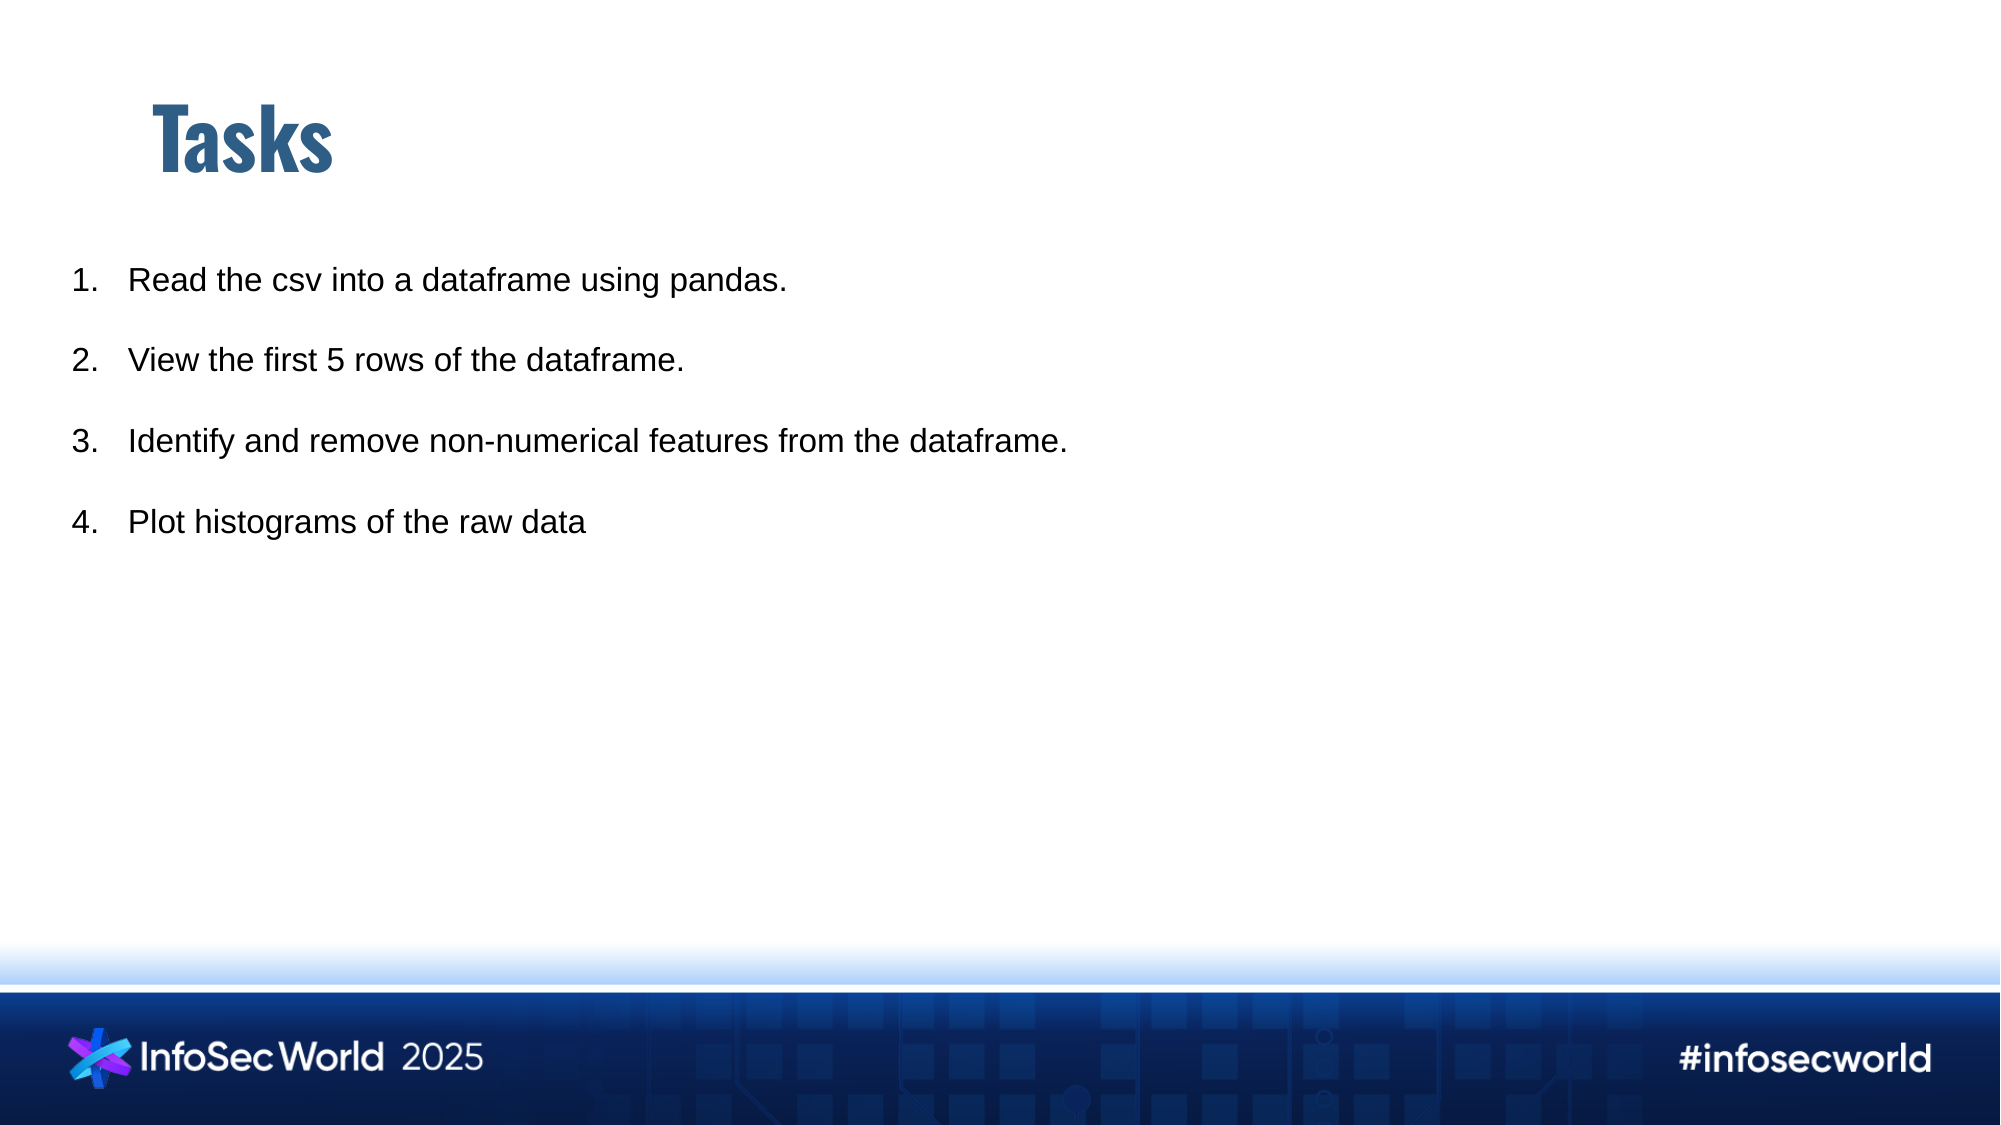

# Tasks
Read the csv into a dataframe using pandas.
View the first 5 rows of the dataframe.
Identify and remove non-numerical features from the dataframe.
Plot histograms of the raw data